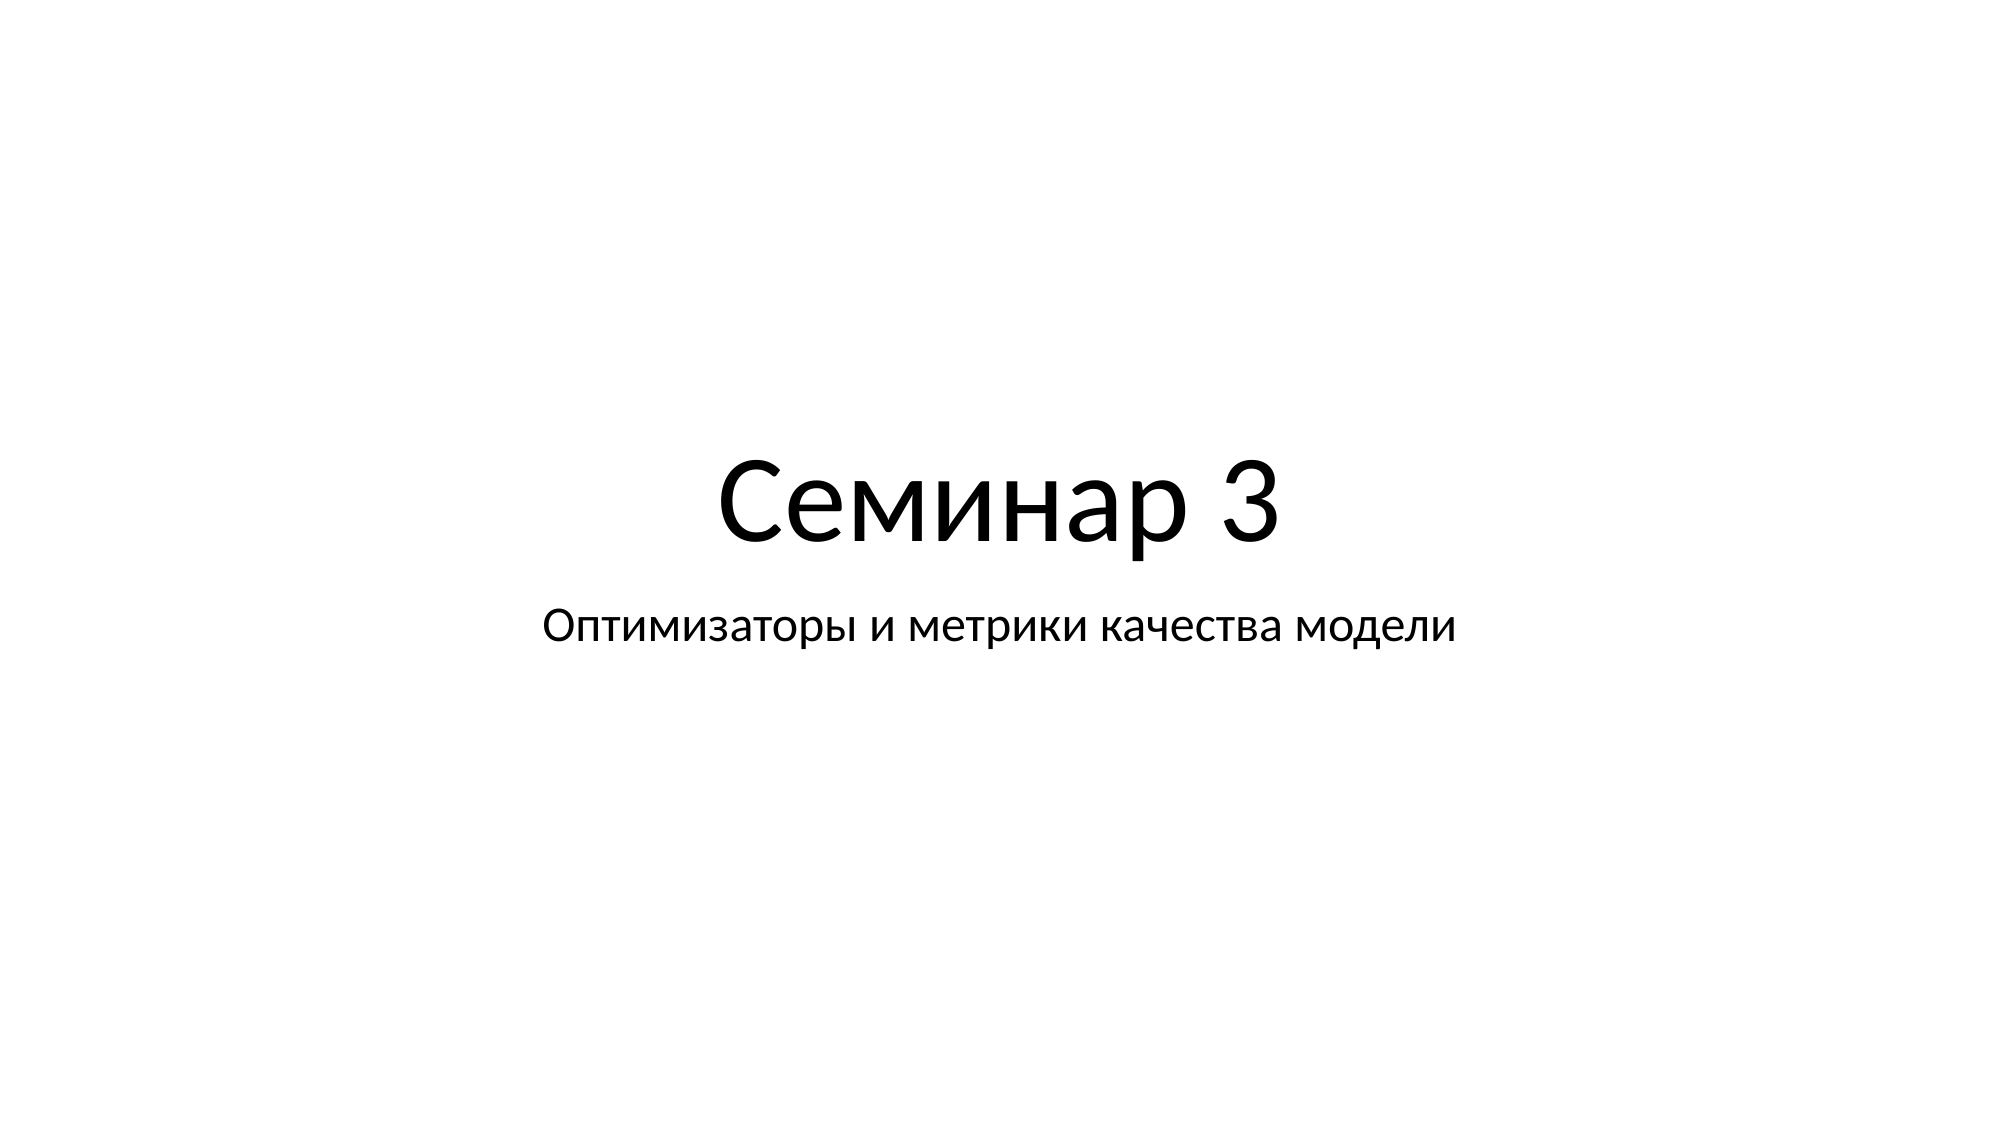

# Семинар 3
Оптимизаторы и метрики качества модели